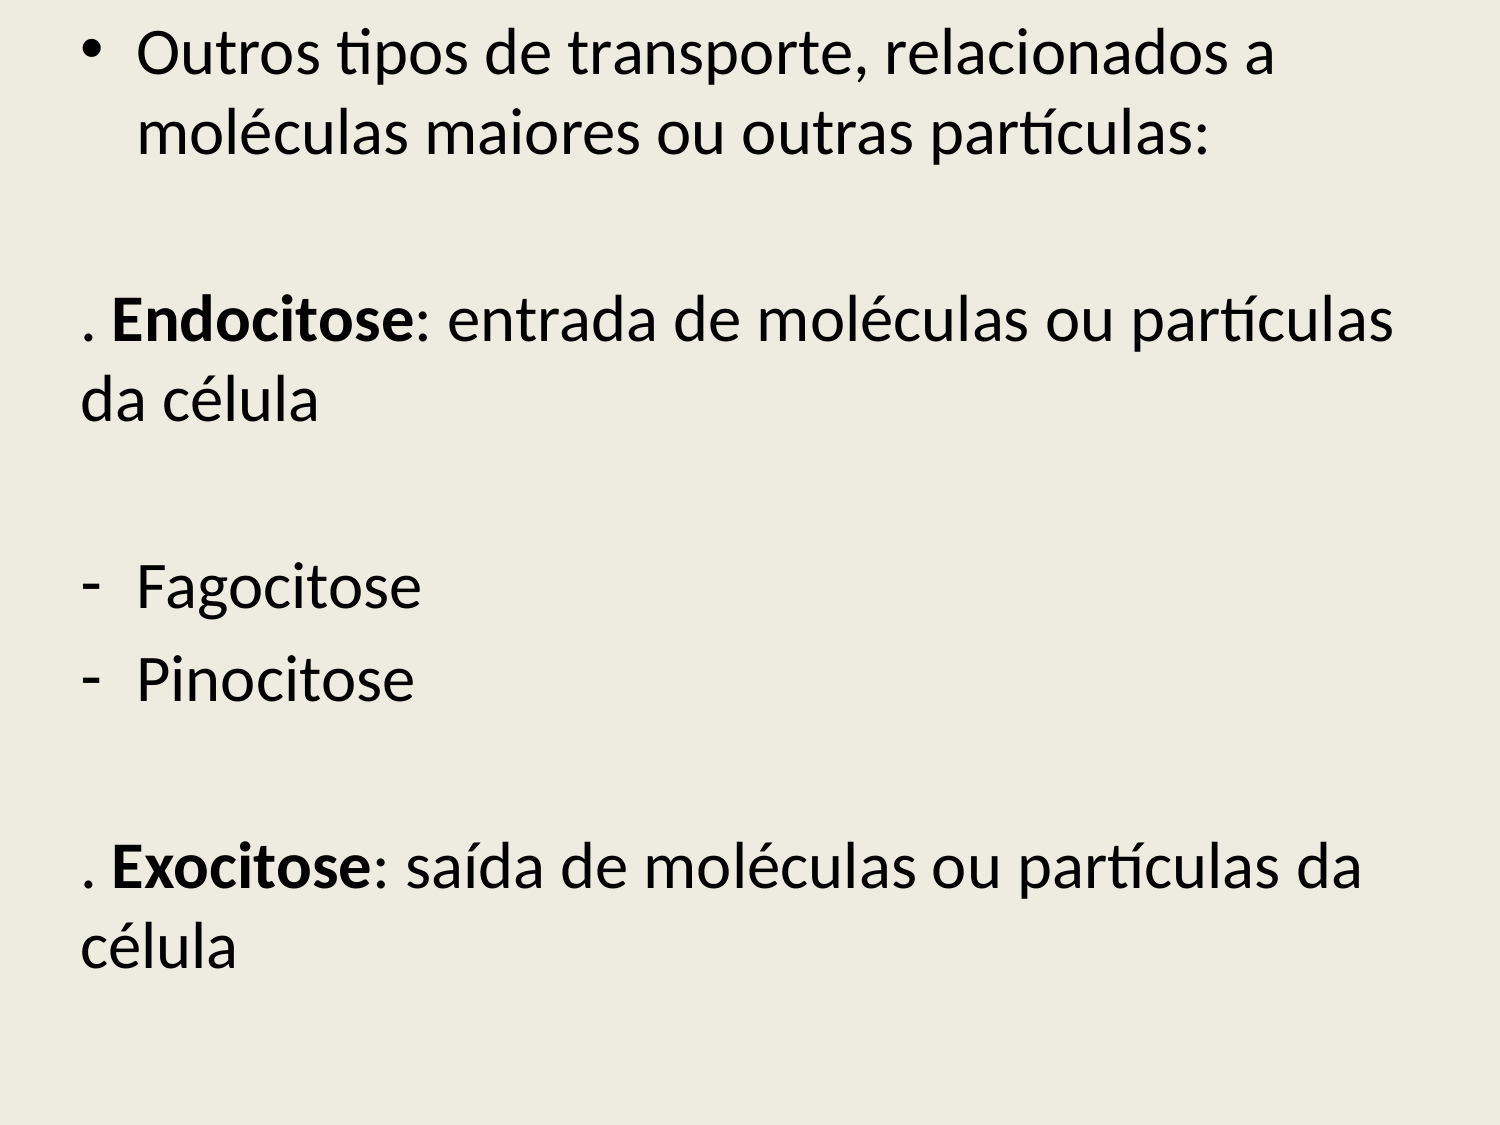

Outros tipos de transporte, relacionados a moléculas maiores ou outras partículas:

. Endocitose: entrada de moléculas ou partículas da célula

Fagocitose
Pinocitose

. Exocitose: saída de moléculas ou partículas da célula